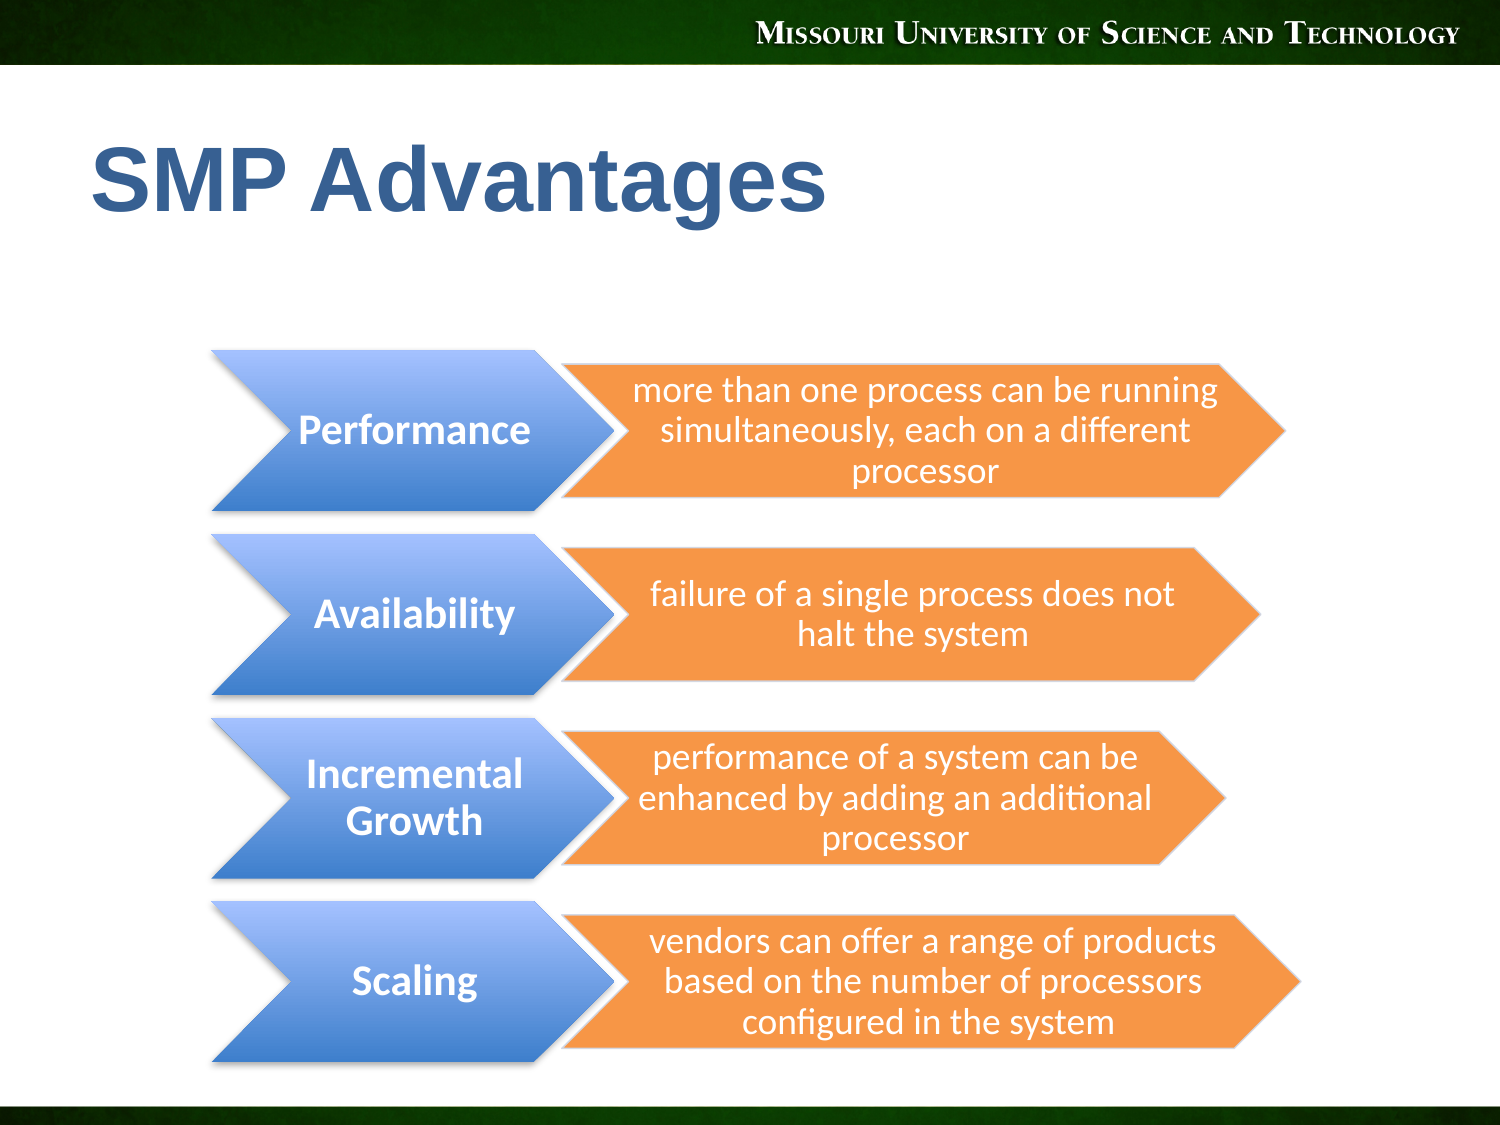

# SMP Advantages
Performance
more than one process can be running simultaneously, each on a different processor
Availability
failure of a single process does not halt the system
Incremental Growth
performance of a system can be enhanced by adding an additional processor
Scaling
vendors can offer a range of products based on the number of processors configured in the system